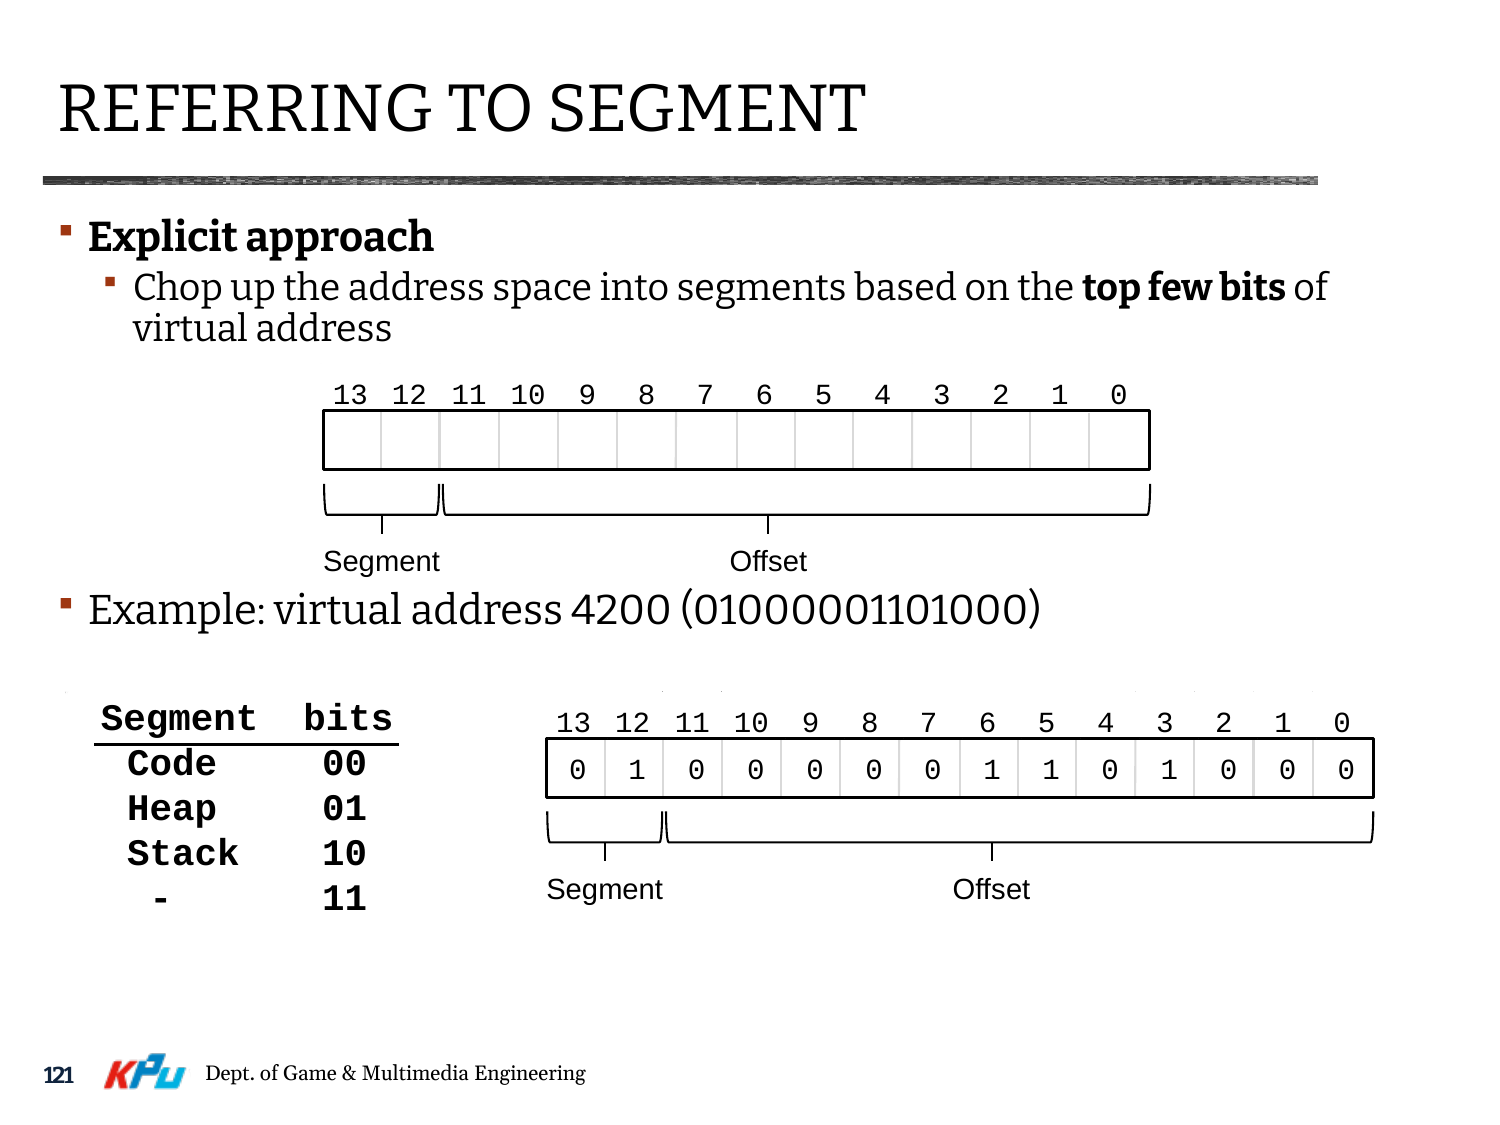

# Referring to Segment
Explicit approach
Chop up the address space into segments based on the top few bits of virtual address

Example: virtual address 4200 (01000001101000)
13
12
11
10
9
8
7
6
5
4
3
2
1
0

Segment
Offset
13
12
11
10
9
8
7
6
5
4
3
2
1
0

Segment
Offset
0
1
0
0
0
0
0
1
1
0
1
0
0
0
Segment  bits
Code	  00
Heap	  01
Stack	  10
 -	  11
Dept. of Game & Multimedia Engineering
121